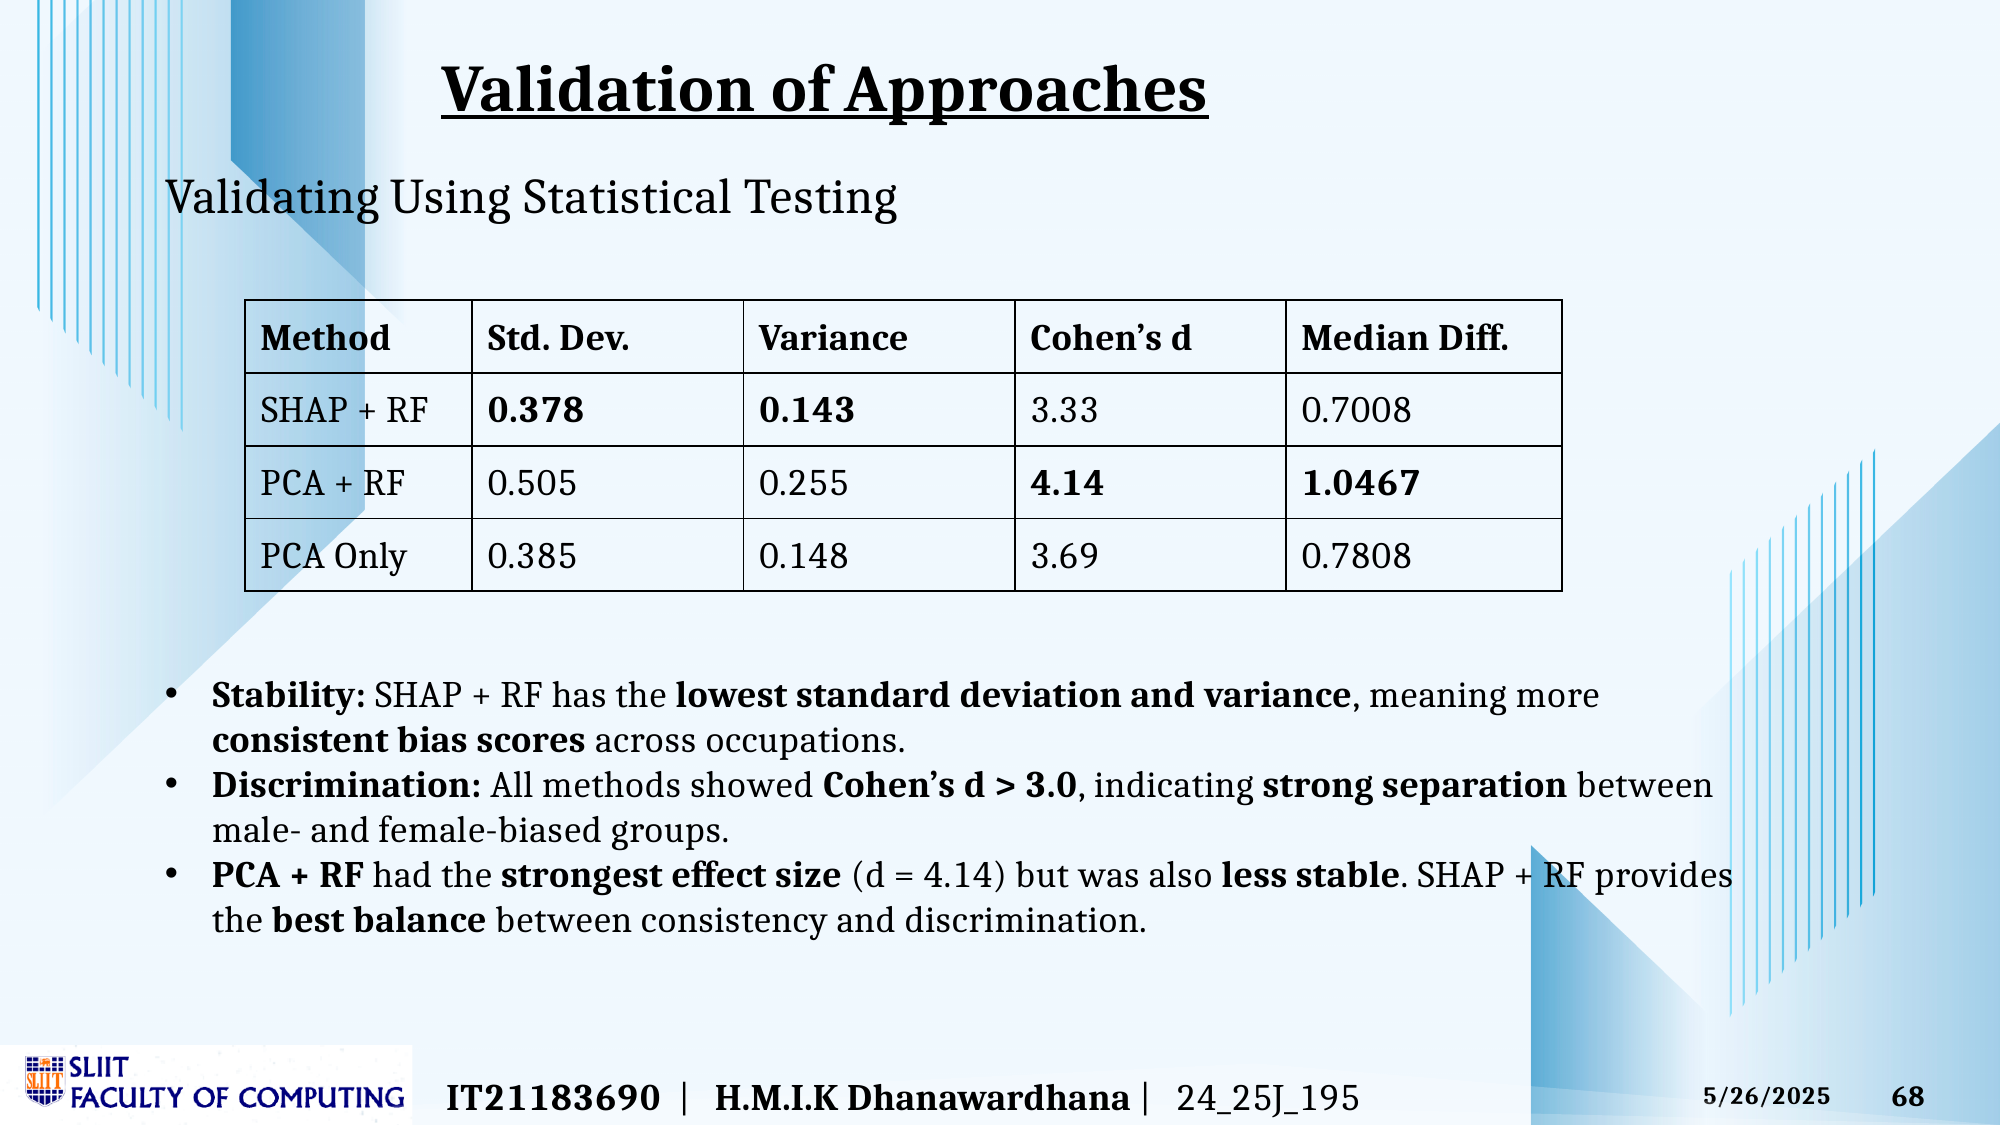

Validation of Approaches
Validating Using Statistical Testing
| Method | Std. Dev. | Variance | Cohen’s d | Median Diff. |
| --- | --- | --- | --- | --- |
| SHAP + RF | 0.378 | 0.143 | 3.33 | 0.7008 |
| PCA + RF | 0.505 | 0.255 | 4.14 | 1.0467 |
| PCA Only | 0.385 | 0.148 | 3.69 | 0.7808 |
Stability: SHAP + RF has the lowest standard deviation and variance, meaning more consistent bias scores across occupations.
Discrimination: All methods showed Cohen’s d > 3.0, indicating strong separation between male- and female-biased groups.
PCA + RF had the strongest effect size (d = 4.14) but was also less stable. SHAP + RF provides the best balance between consistency and discrimination.
IT21183690  |   H.M.I.K Dhanawardhana |   24_25J_195